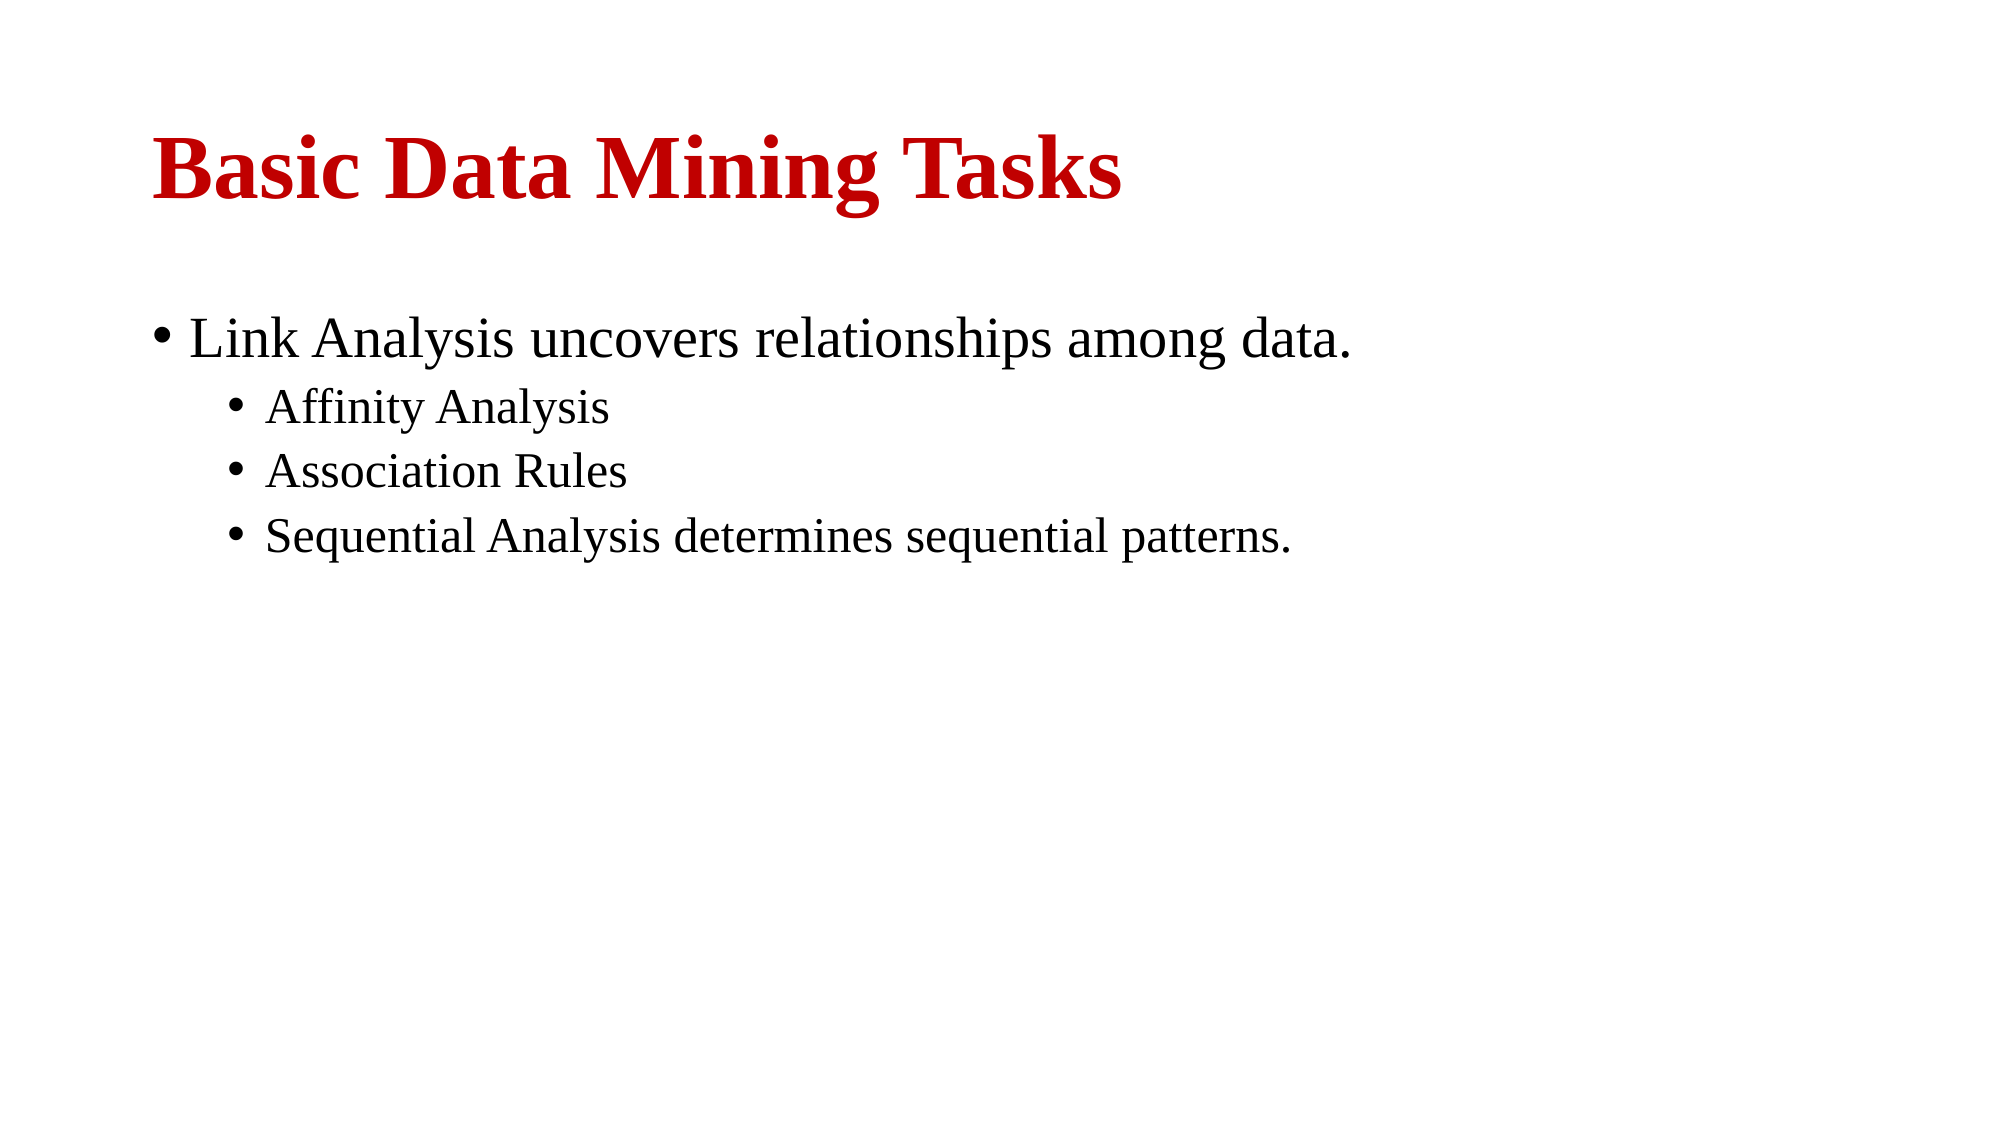

# Basic Data Mining Tasks
Link Analysis uncovers relationships among data.
Affinity Analysis
Association Rules
Sequential Analysis determines sequential patterns.